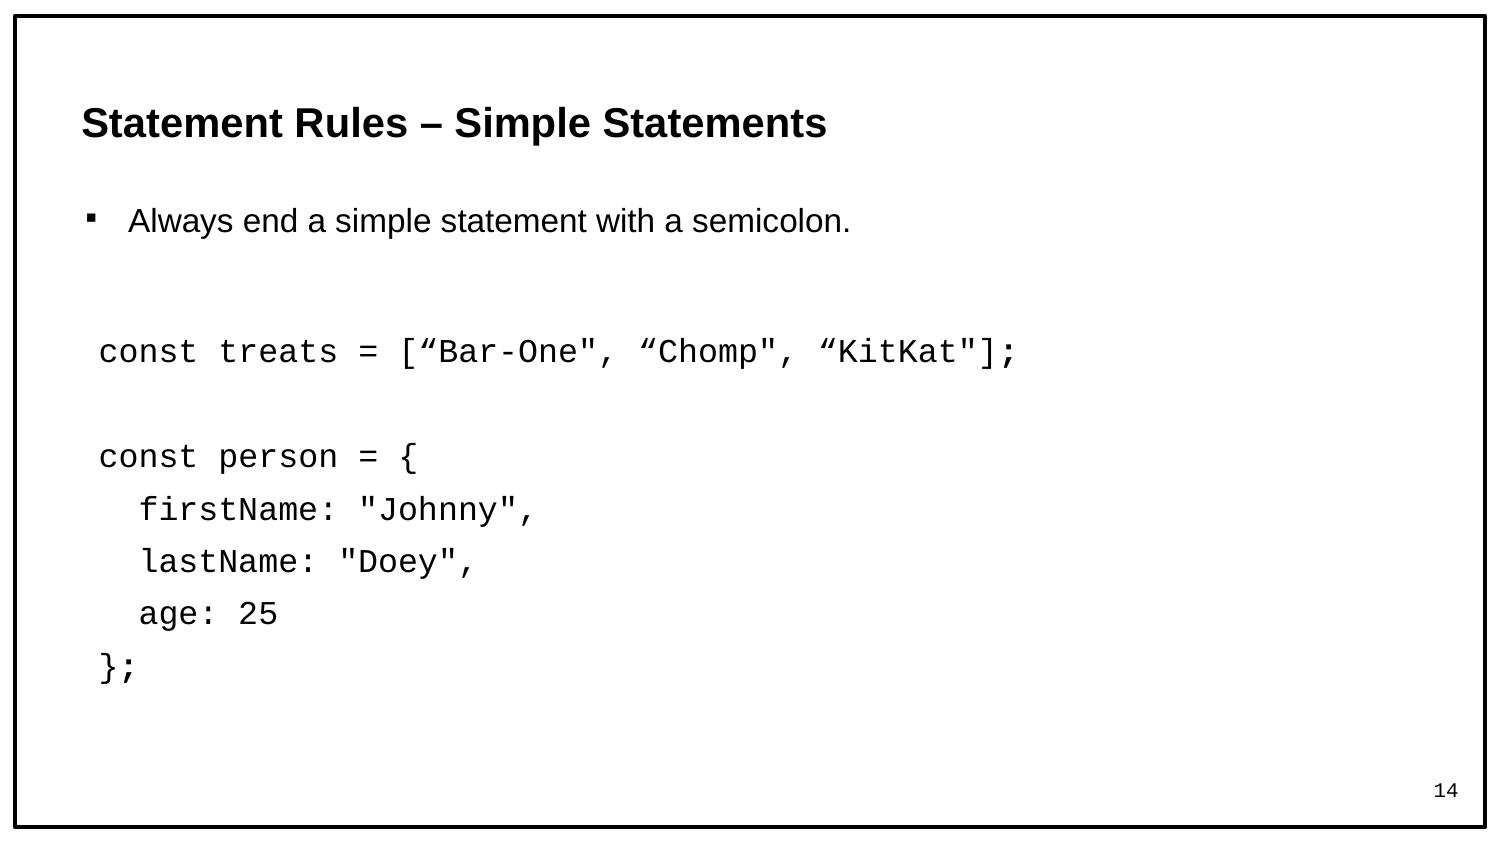

# Statement Rules – Simple Statements
Always end a simple statement with a semicolon.
const treats = [“Bar-One", “Chomp", “KitKat"];

const person = {
  firstName: "Johnny",
  lastName: "Doey",
  age: 25
};
14